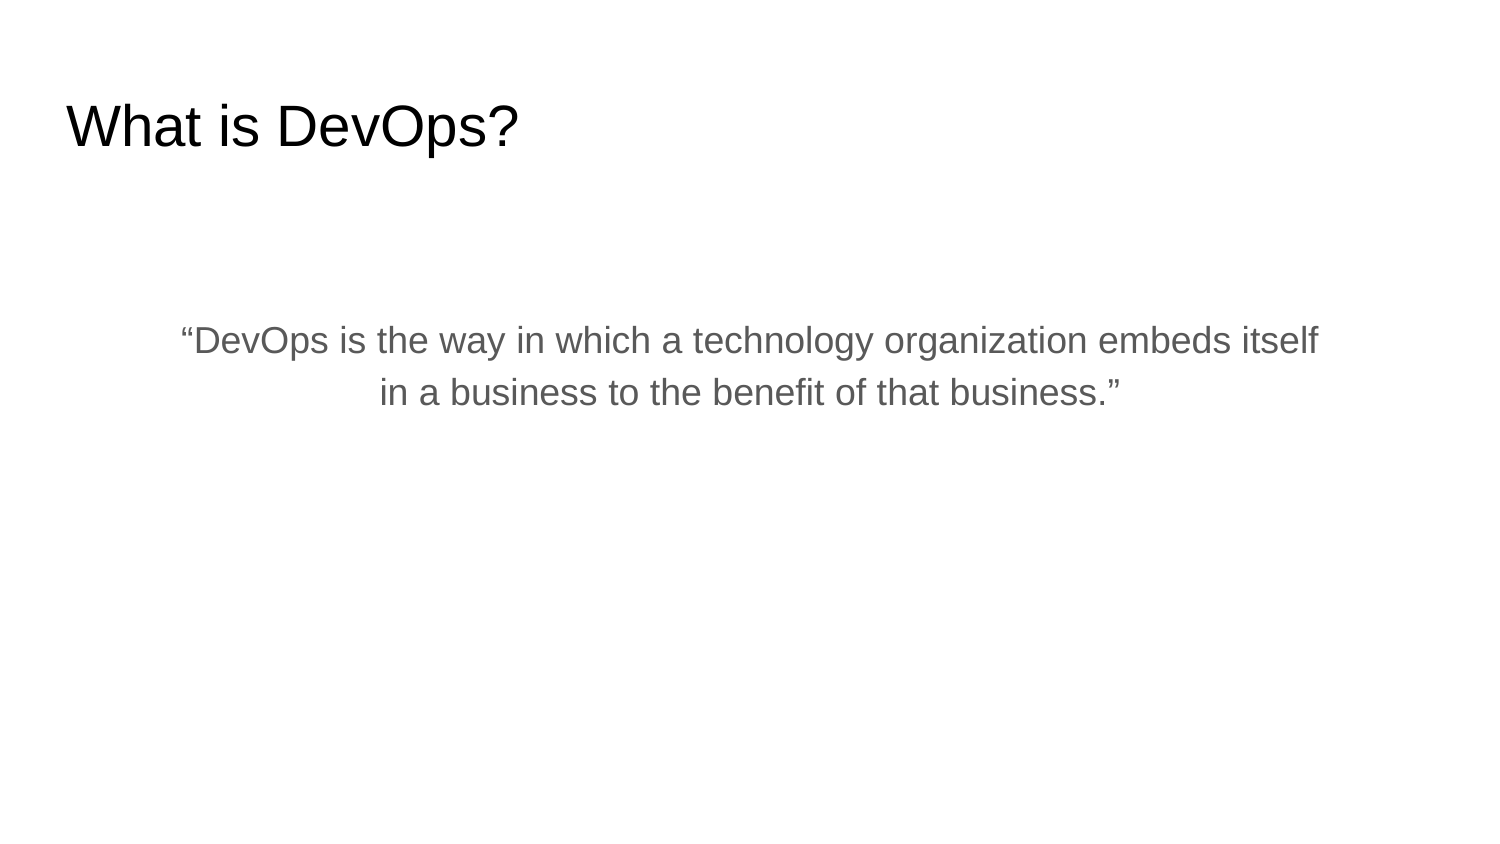

# What is DevOps?
“DevOps is the way in which a technology organization embeds itself in a business to the beneﬁt of that business.”